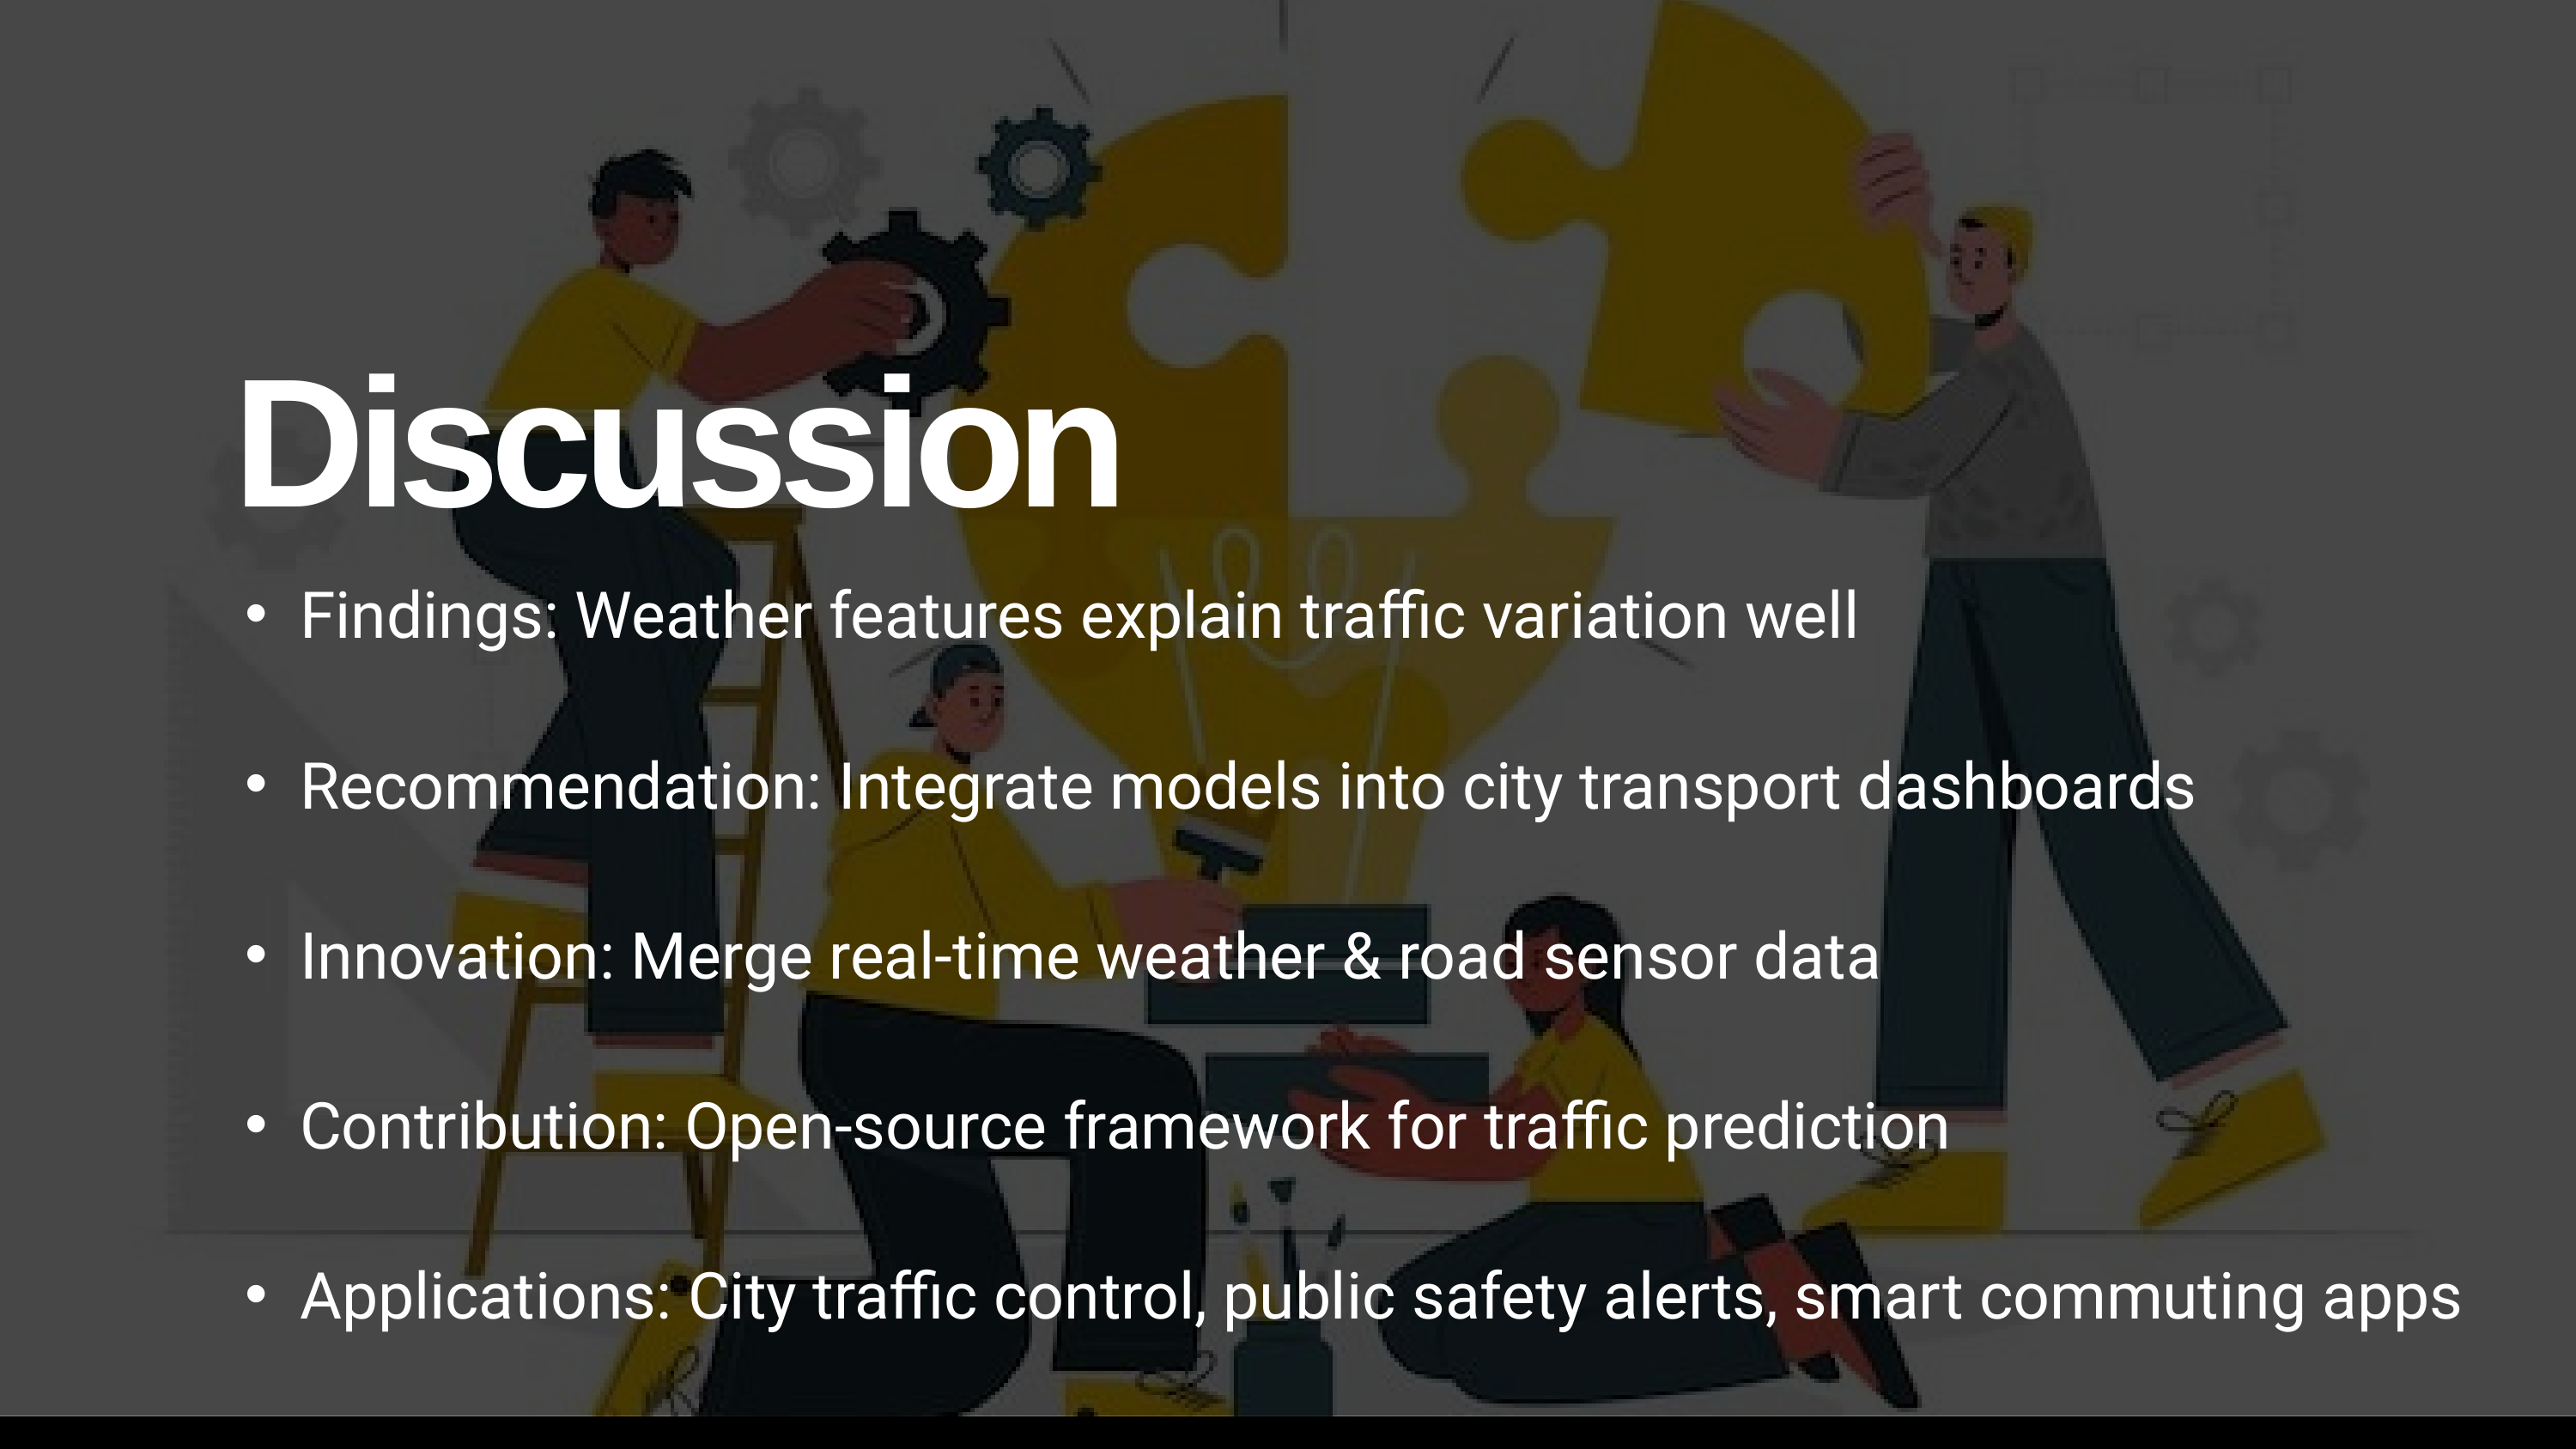

Discussion
Findings: Weather features explain traffic variation well

Recommendation: Integrate models into city transport dashboards

Innovation: Merge real-time weather & road sensor data

Contribution: Open-source framework for traffic prediction

Applications: City traffic control, public safety alerts, smart commuting apps